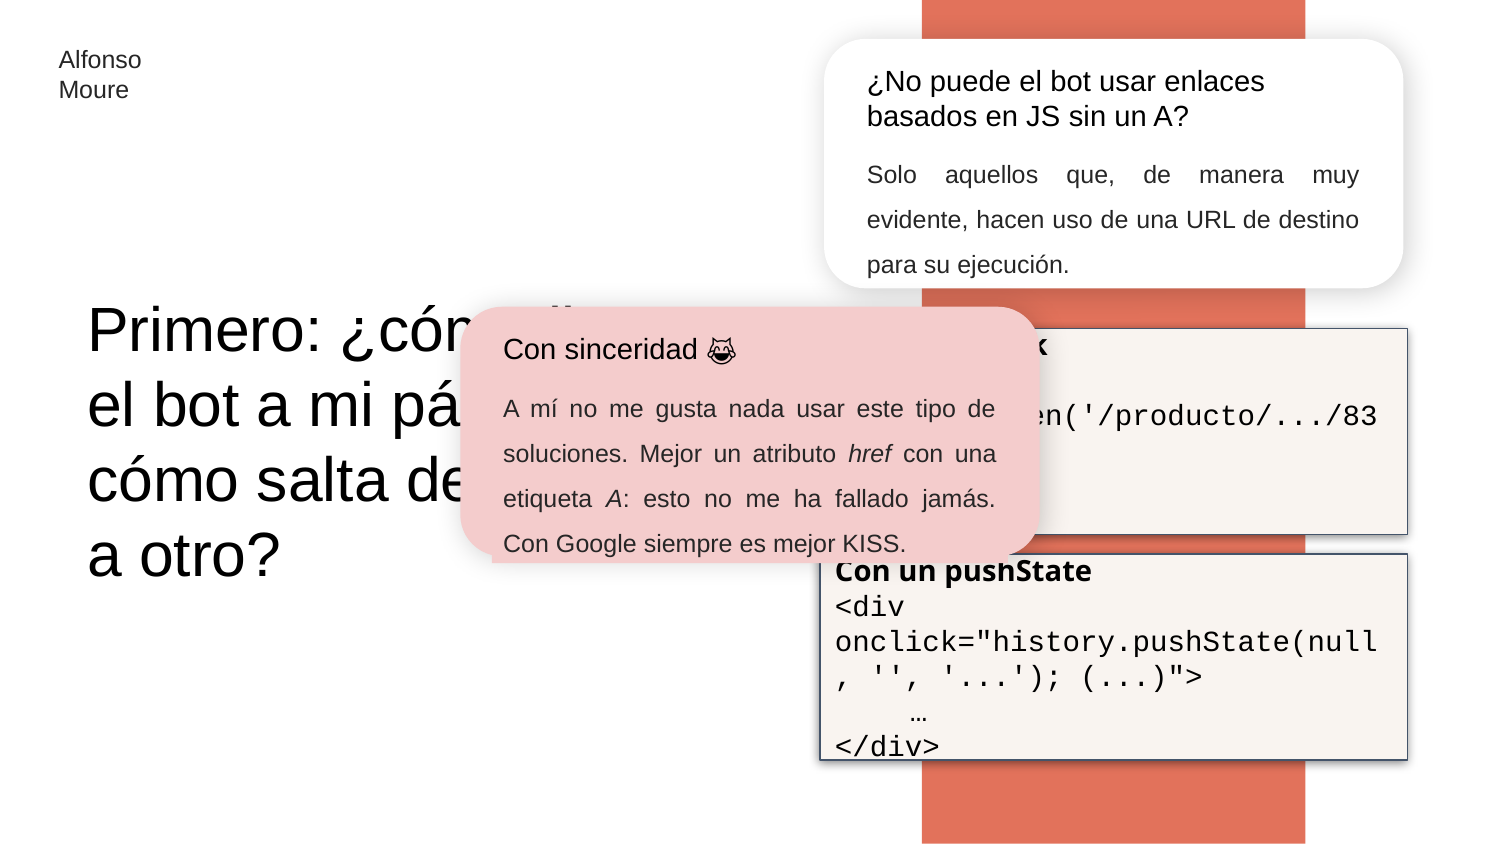

Alfonso Moure

¿No puede el bot usar enlaces basados en JS sin un A?
Solo aquellos que, de manera muy evidente, hacen uso de una URL de destino para su ejecución.
Primero: ¿cómo llega el bot a mi página y cómo salta de un sitio a otro?

Con sinceridad 😹️
A mí no me gusta nada usar este tipo de soluciones. Mejor un atributo href con una etiqueta A: esto no me ha fallado jamás. Con Google siempre es mejor KISS.
Con un onclick
<div onclick="open('/producto/.../83395');">
…
</div>
Con un pushState
<div onclick="history.pushState(null, '', '...'); (...)">
…
</div>